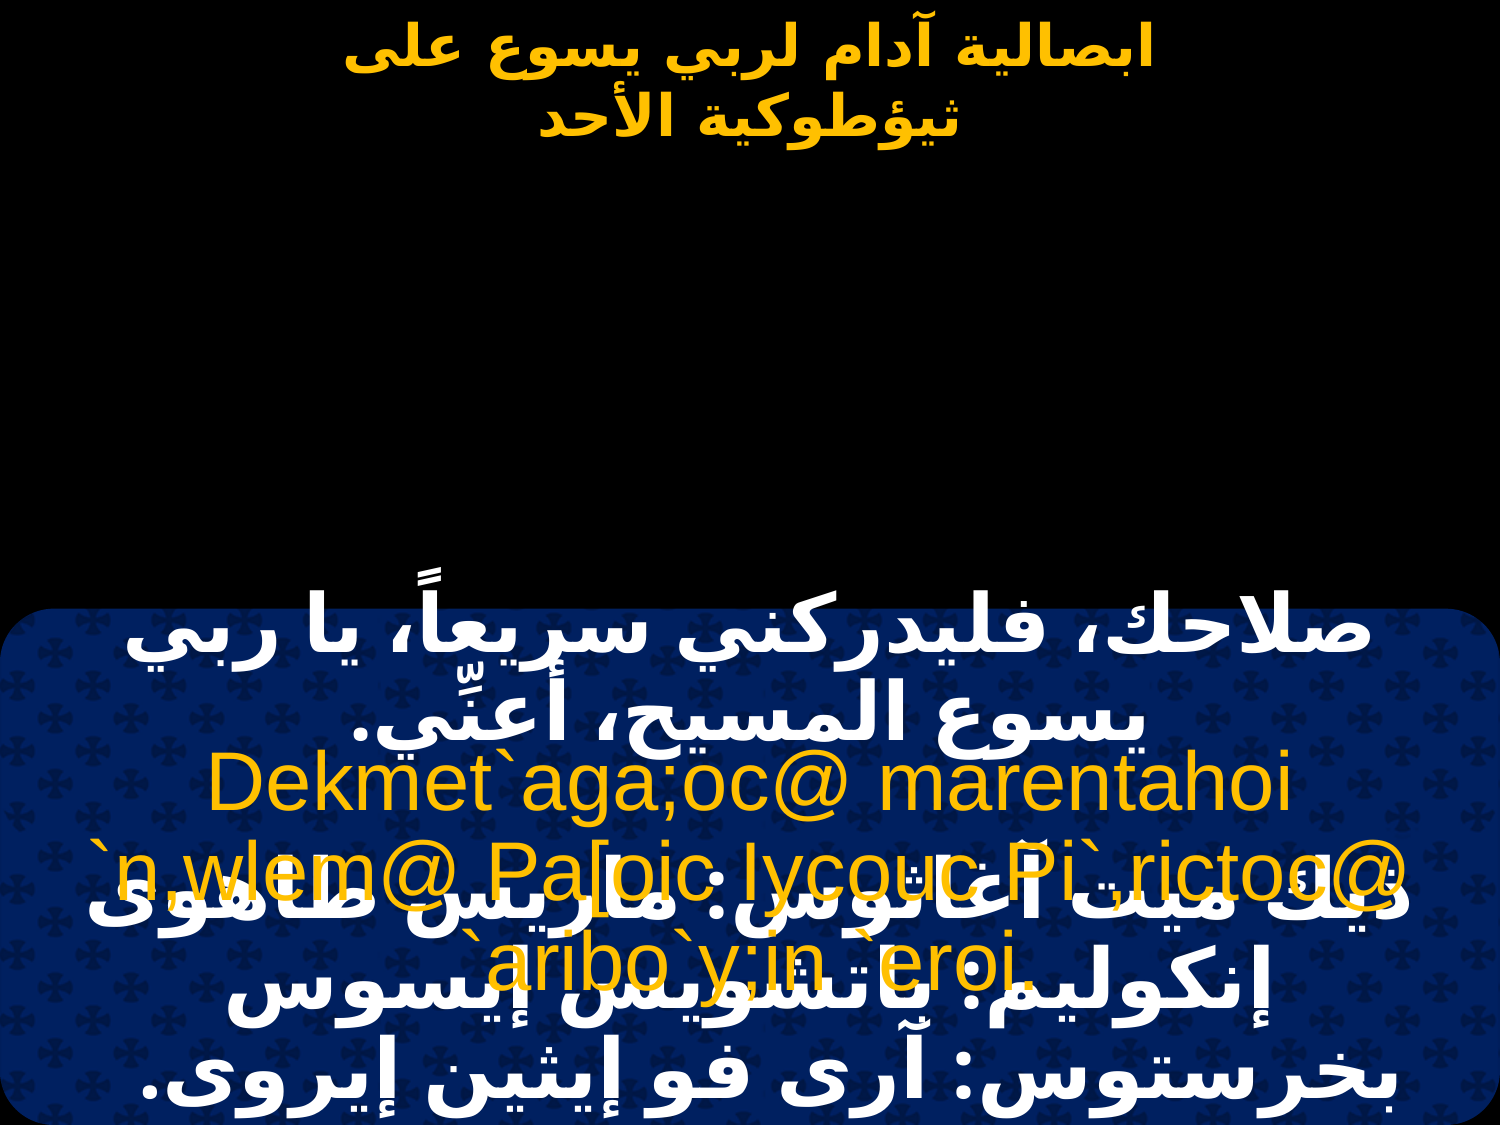

#
صلاحك، فليدركني سريعاً، يا ربي يسوع المسيح، أعنِّي.
Dekmet`aga;oc@ marentahoi `n,wlem@ Pa[oic Iycouc Pi`,rictoc@ `aribo`y;in `eroi.
ذيك ميت آغاثوس: ماريس طاهوى إنكوليم: باتشويس إيسوس بخرستوس: آرى فو إيثين إيروى.